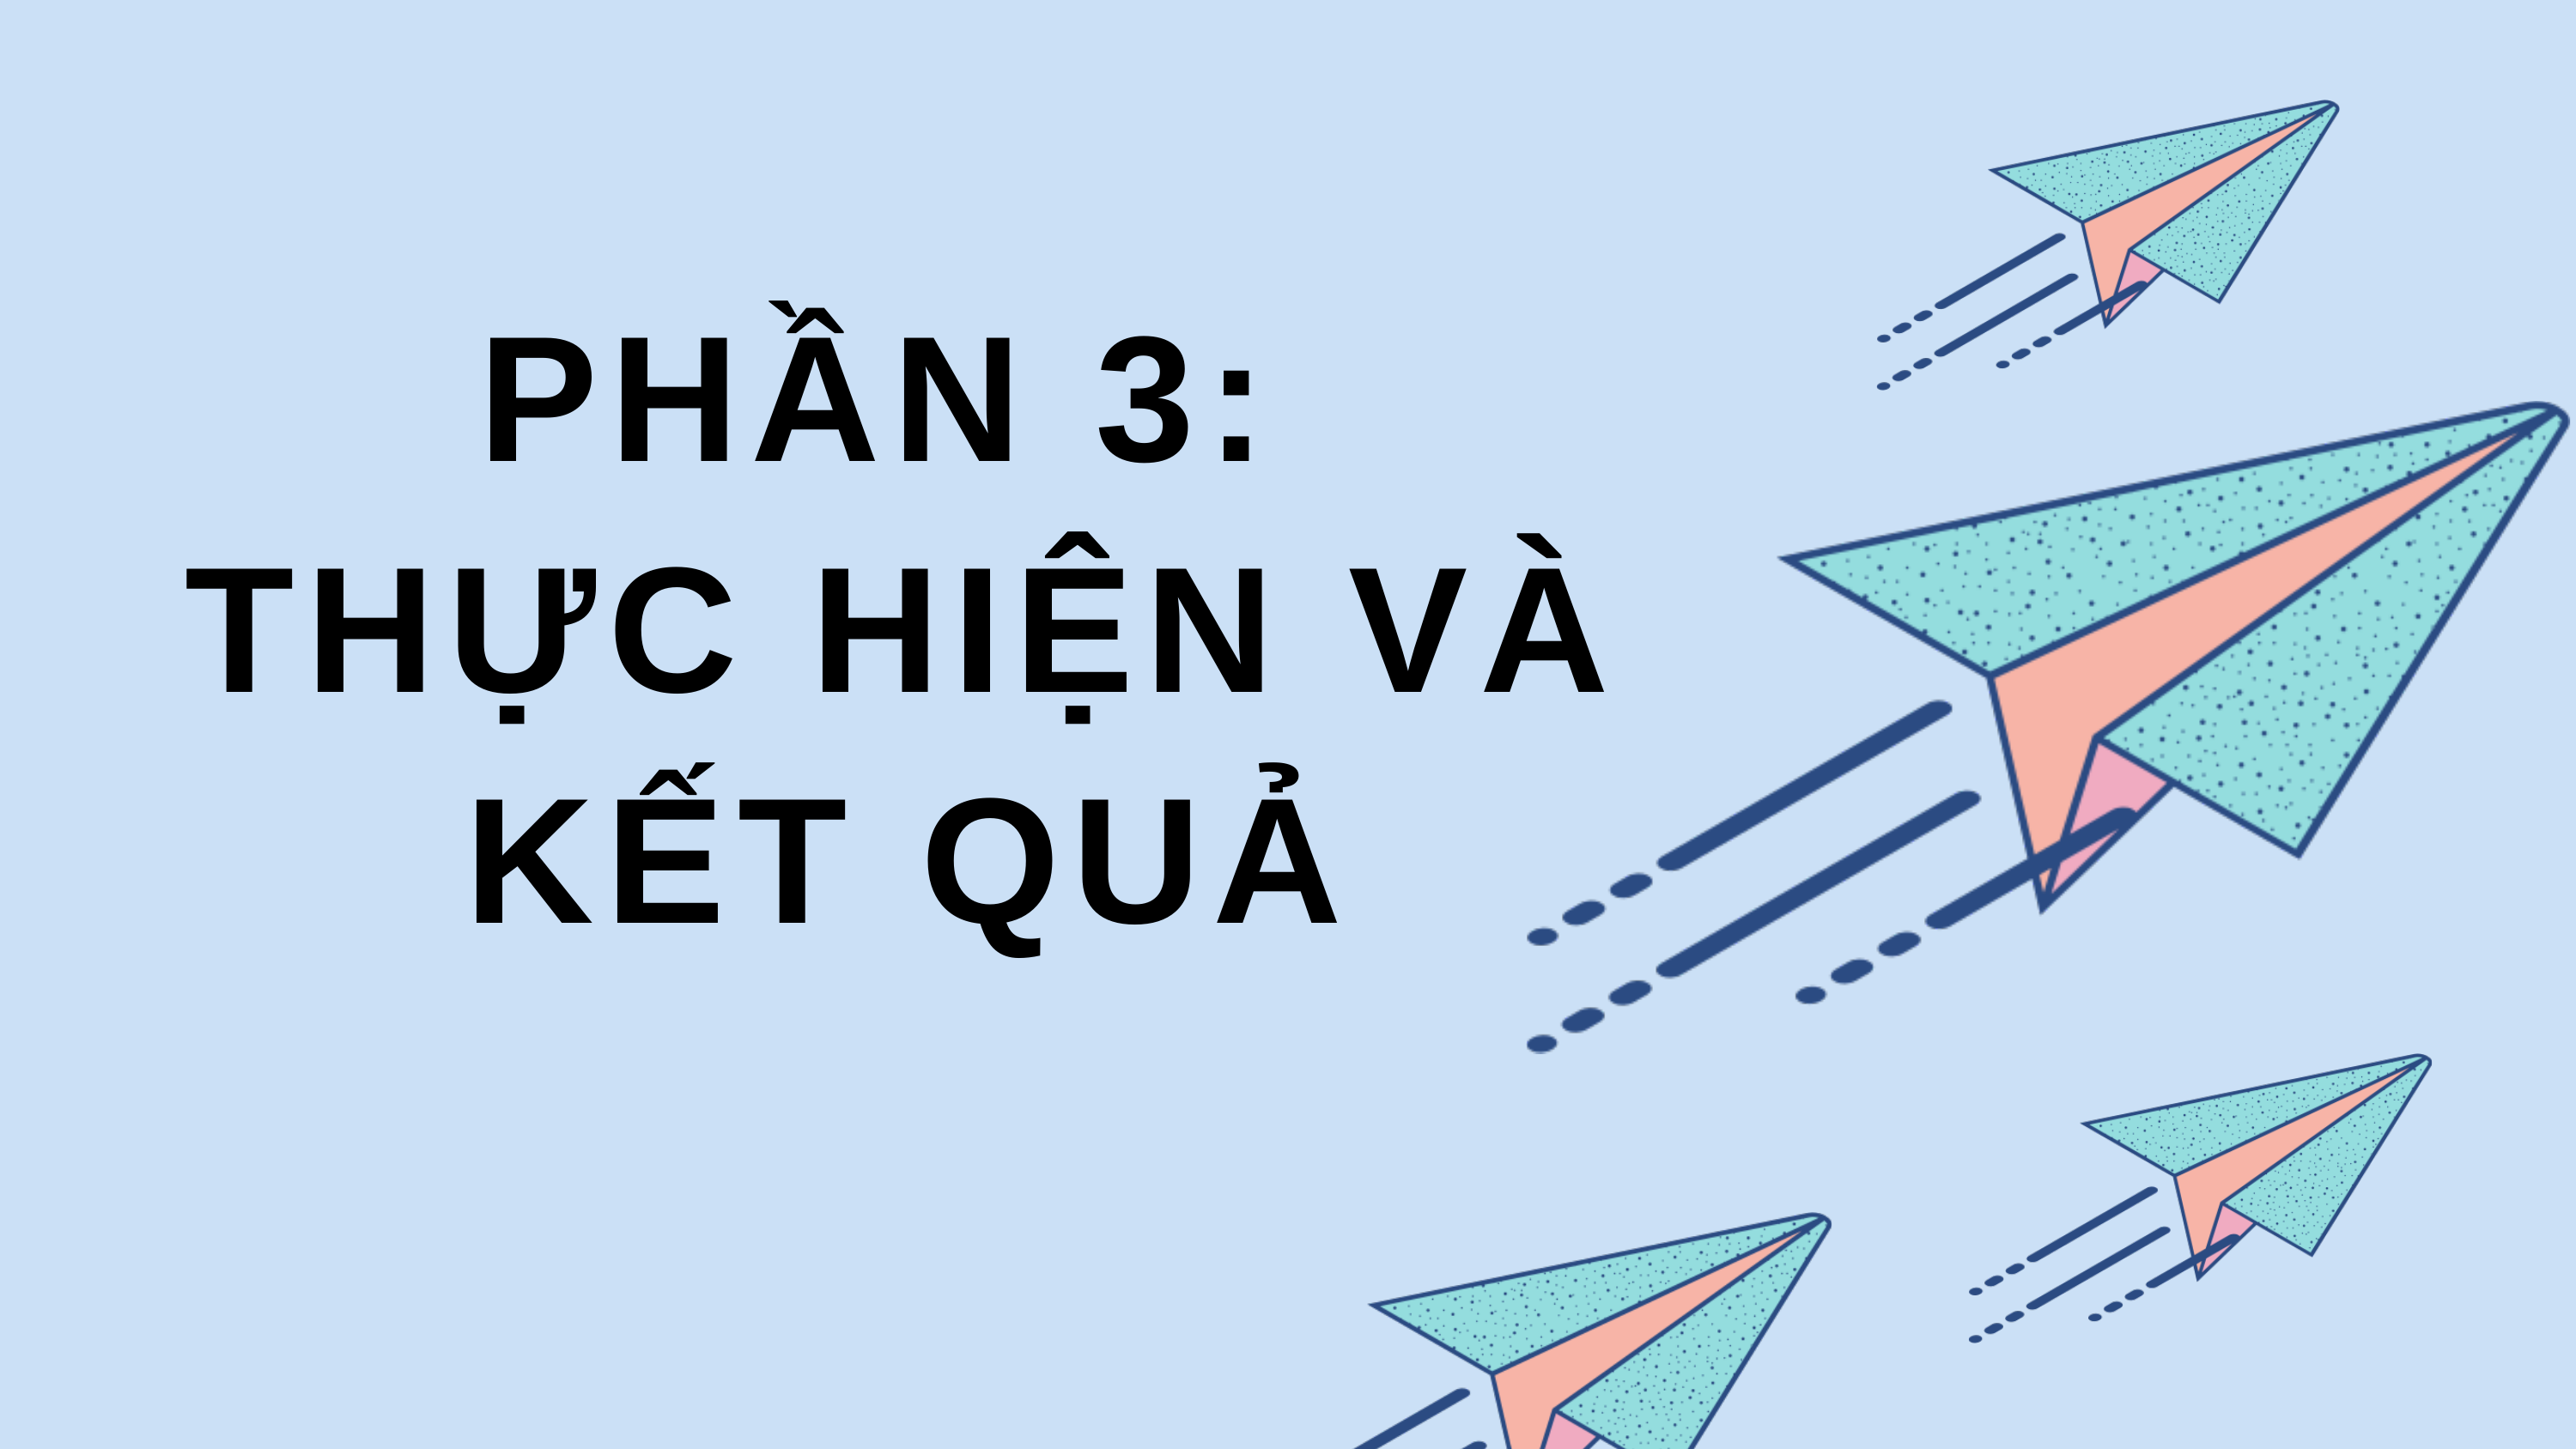

PHẦN 3:
THỰC HIỆN VÀ KẾT QUẢ